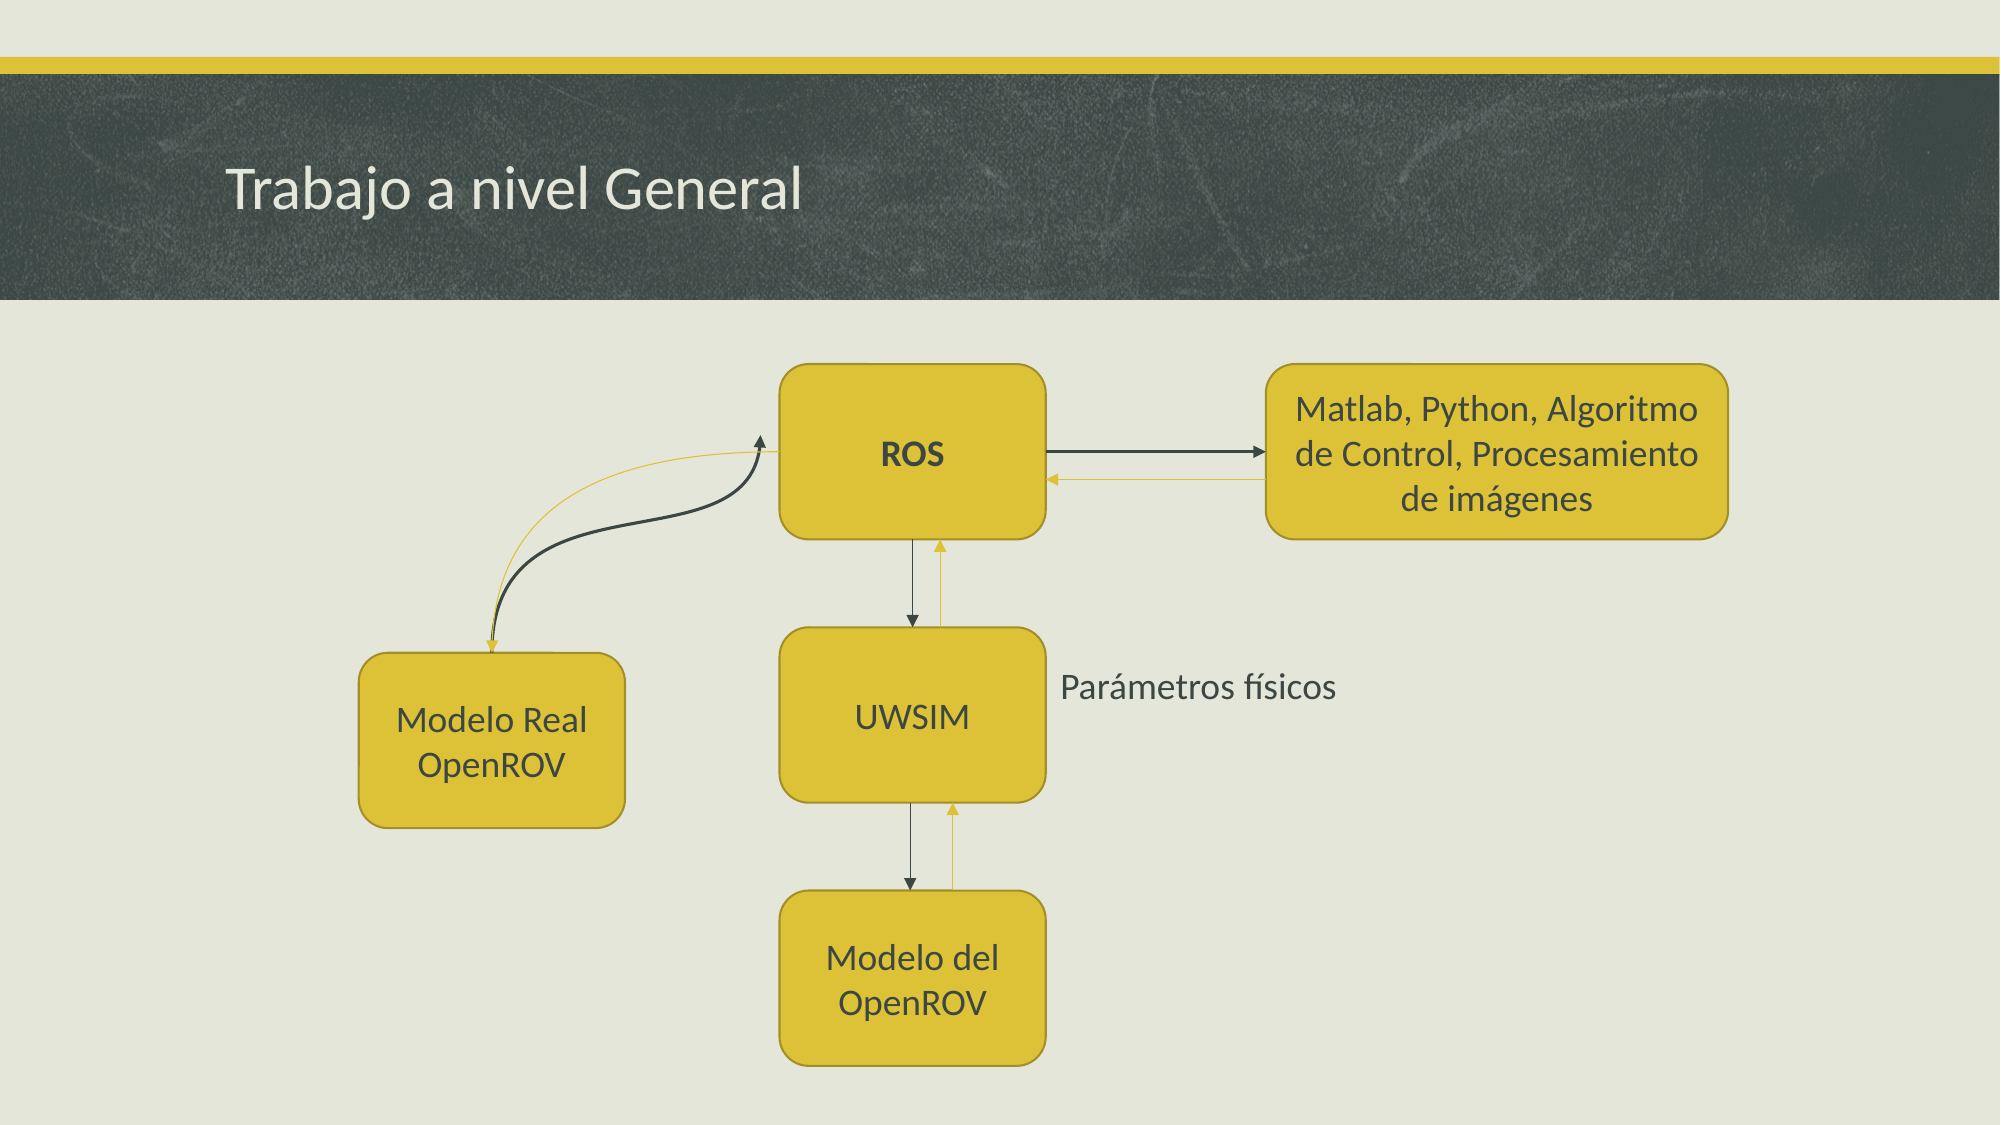

# Trabajo a nivel General
Matlab, Python, Algoritmo de Control, Procesamiento de imágenes
ROS
UWSIM
Modelo Real OpenROV
Parámetros físicos
Modelo del OpenROV